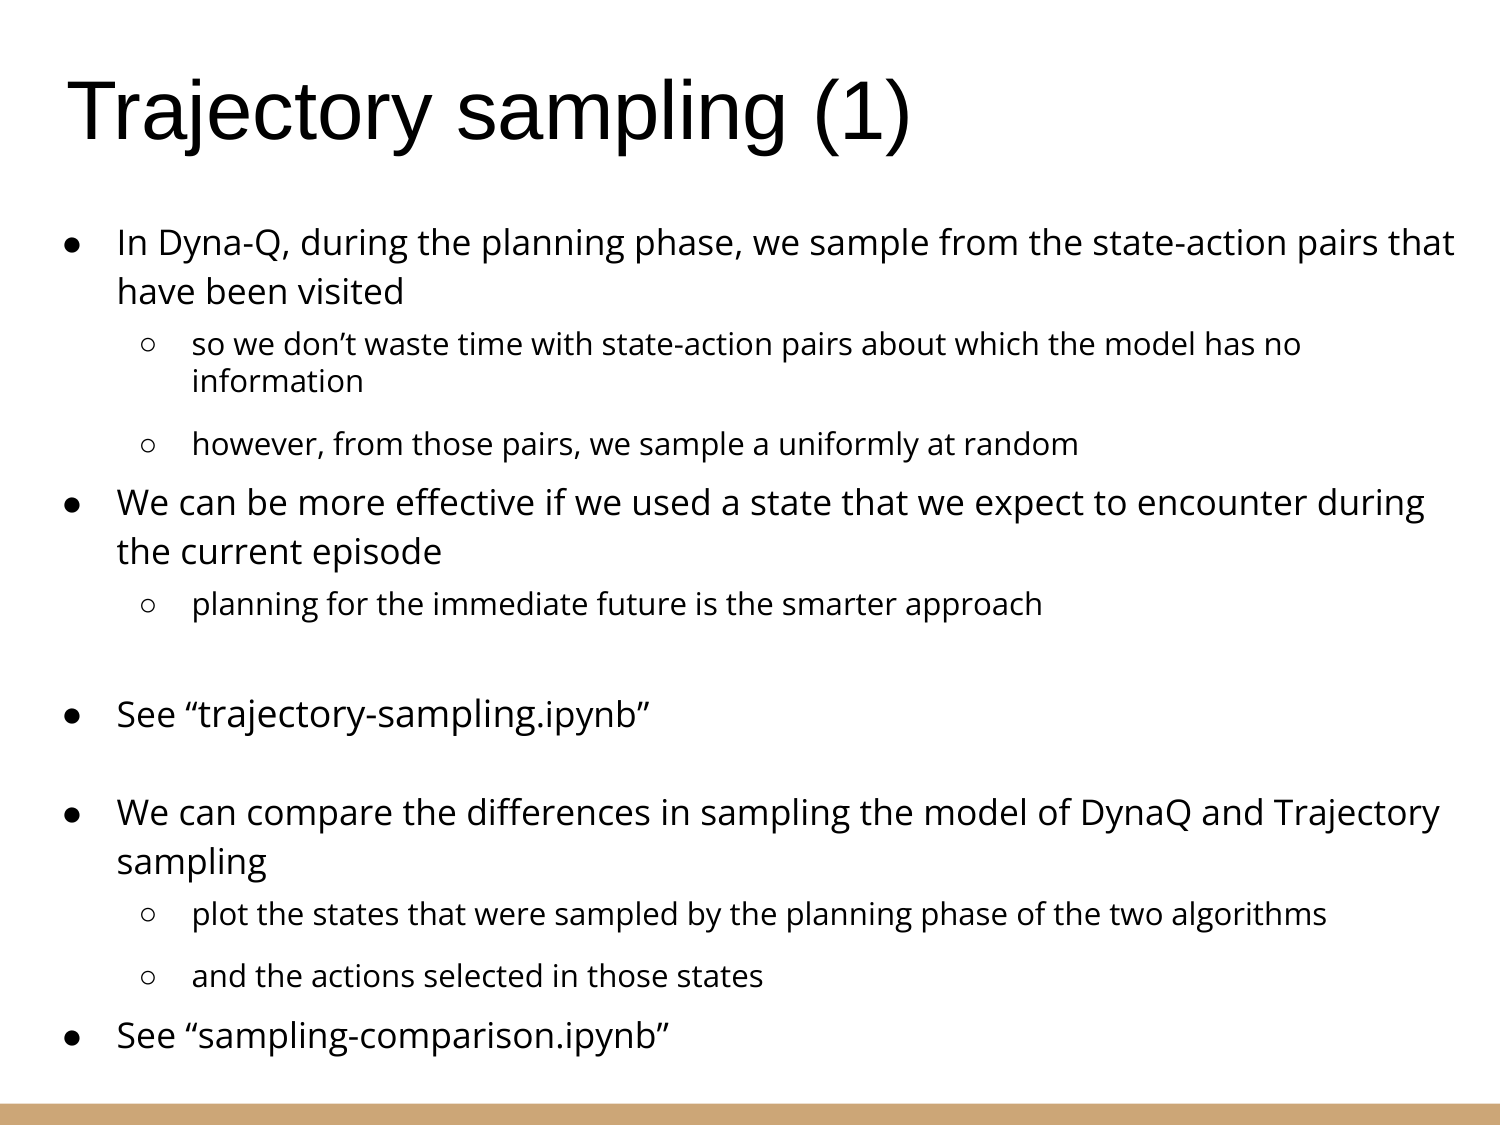

Trajectory sampling (1)
In Dyna-Q, during the planning phase, we sample from the state-action pairs that have been visited
so we don’t waste time with state-action pairs about which the model has no information
however, from those pairs, we sample a uniformly at random
We can be more effective if we used a state that we expect to encounter during the current episode
planning for the immediate future is the smarter approach

See “trajectory-sampling.ipynb”

We can compare the differences in sampling the model of DynaQ and Trajectory sampling
plot the states that were sampled by the planning phase of the two algorithms
and the actions selected in those states
See “sampling-comparison.ipynb”